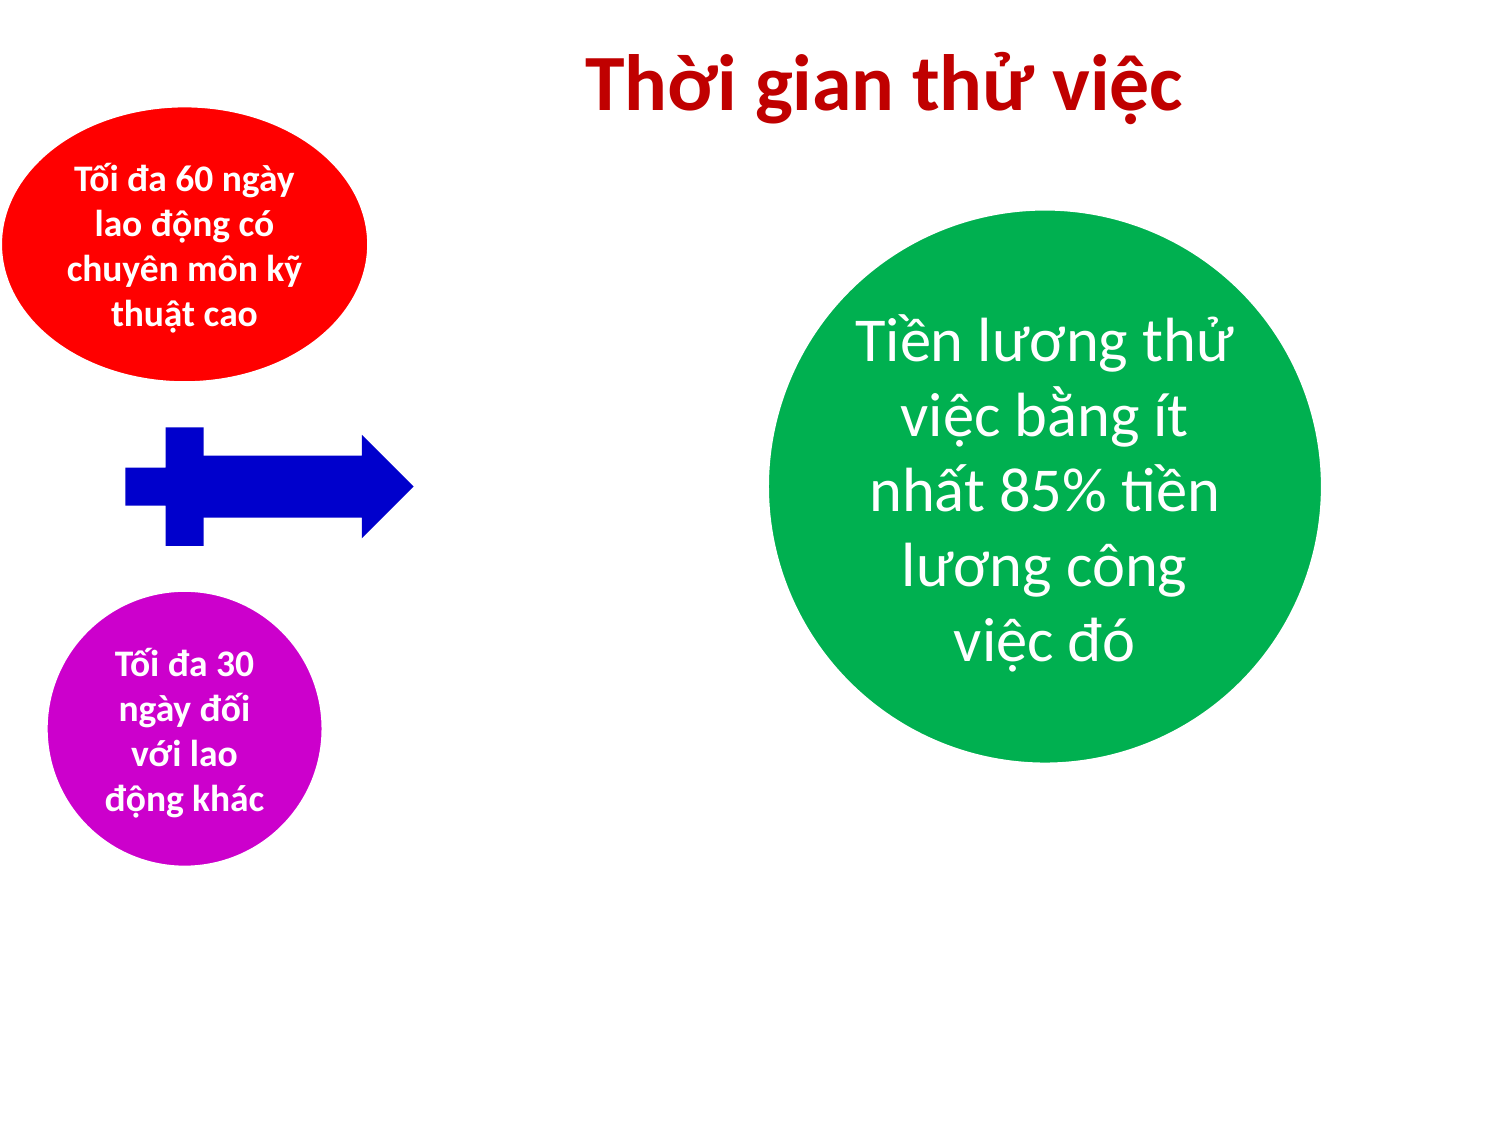

# Thời gian thử việc
Tối đa 60 ngày lao động có chuyên môn kỹ thuật cao

Tối đa 30 ngày đối với lao động khác
Tiền lương thử việc bằng ít nhất 85% tiền lương công việc đó